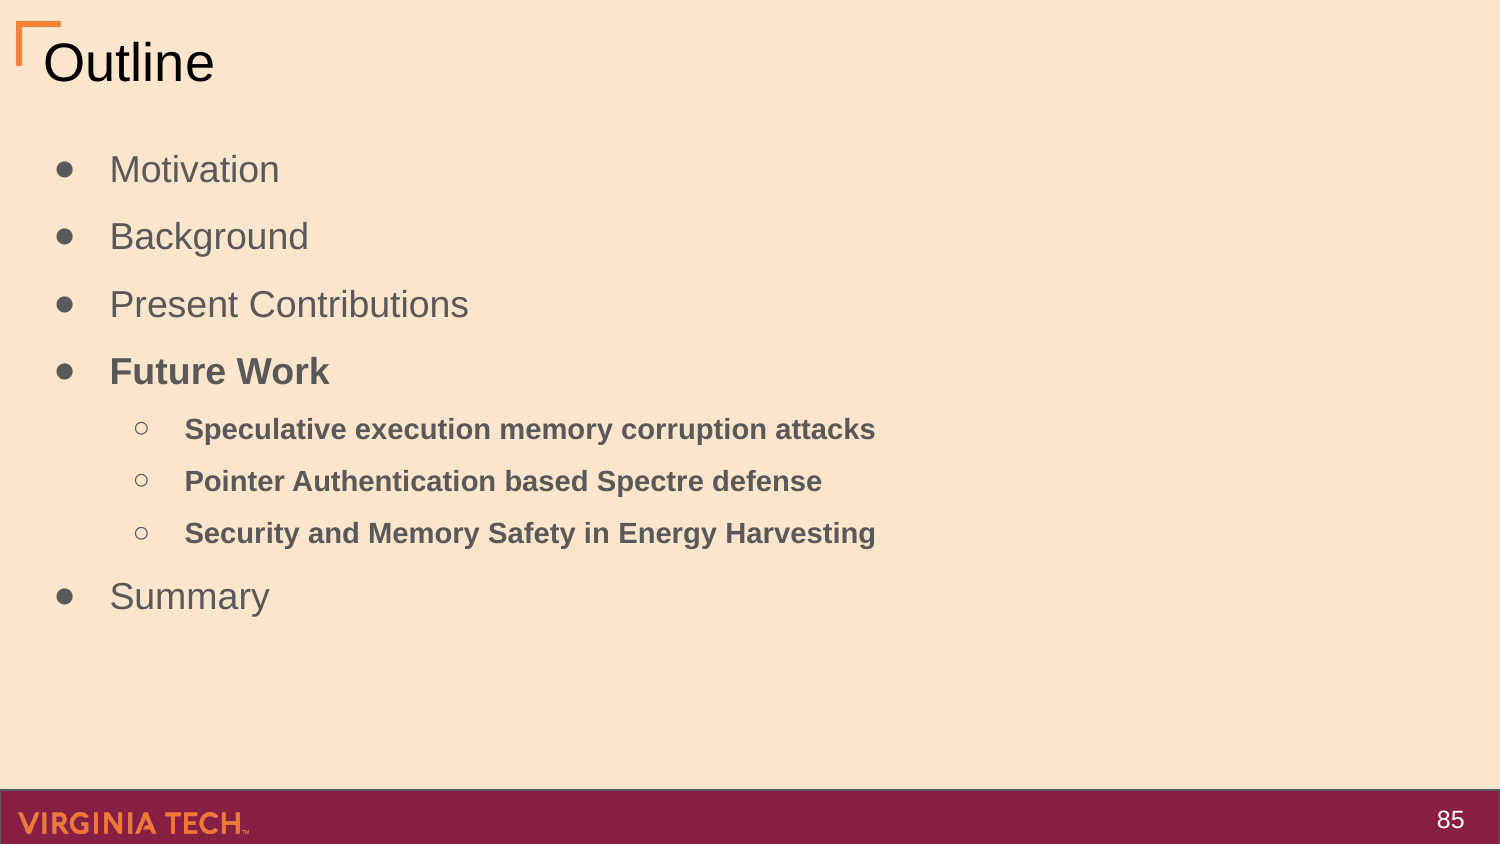

# Outline
Motivation
Background
Present Contributions
Future Work
Speculative execution memory corruption attacks
Pointer Authentication based Spectre defense
Security and Memory Safety in Energy Harvesting
Summary
85